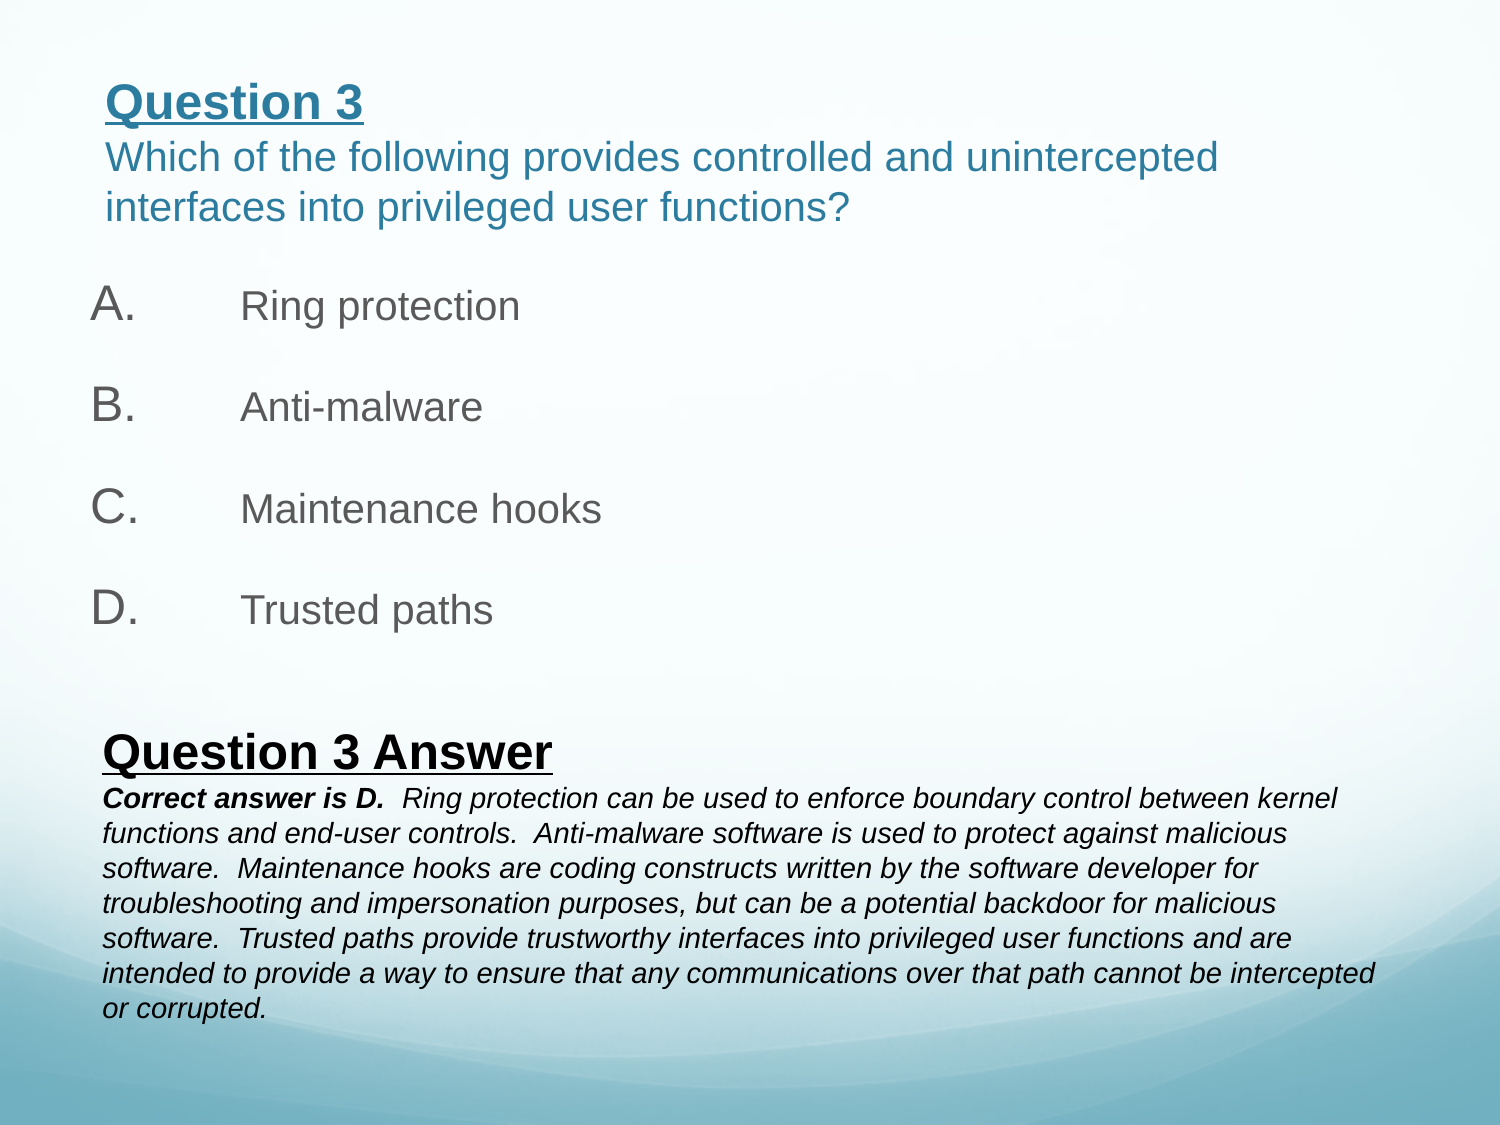

# Question 3 Which of the following provides controlled and unintercepted interfaces into privileged user functions?
A.	Ring protection
B.	Anti-malware
C.	Maintenance hooks
D.	Trusted paths

Question 3 Answer
Correct answer is D.  Ring protection can be used to enforce boundary control between kernel functions and end-user controls.  Anti-malware software is used to protect against malicious software.  Maintenance hooks are coding constructs written by the software developer for troubleshooting and impersonation purposes, but can be a potential backdoor for malicious software.  Trusted paths provide trustworthy interfaces into privileged user functions and are intended to provide a way to ensure that any communications over that path cannot be intercepted or corrupted.